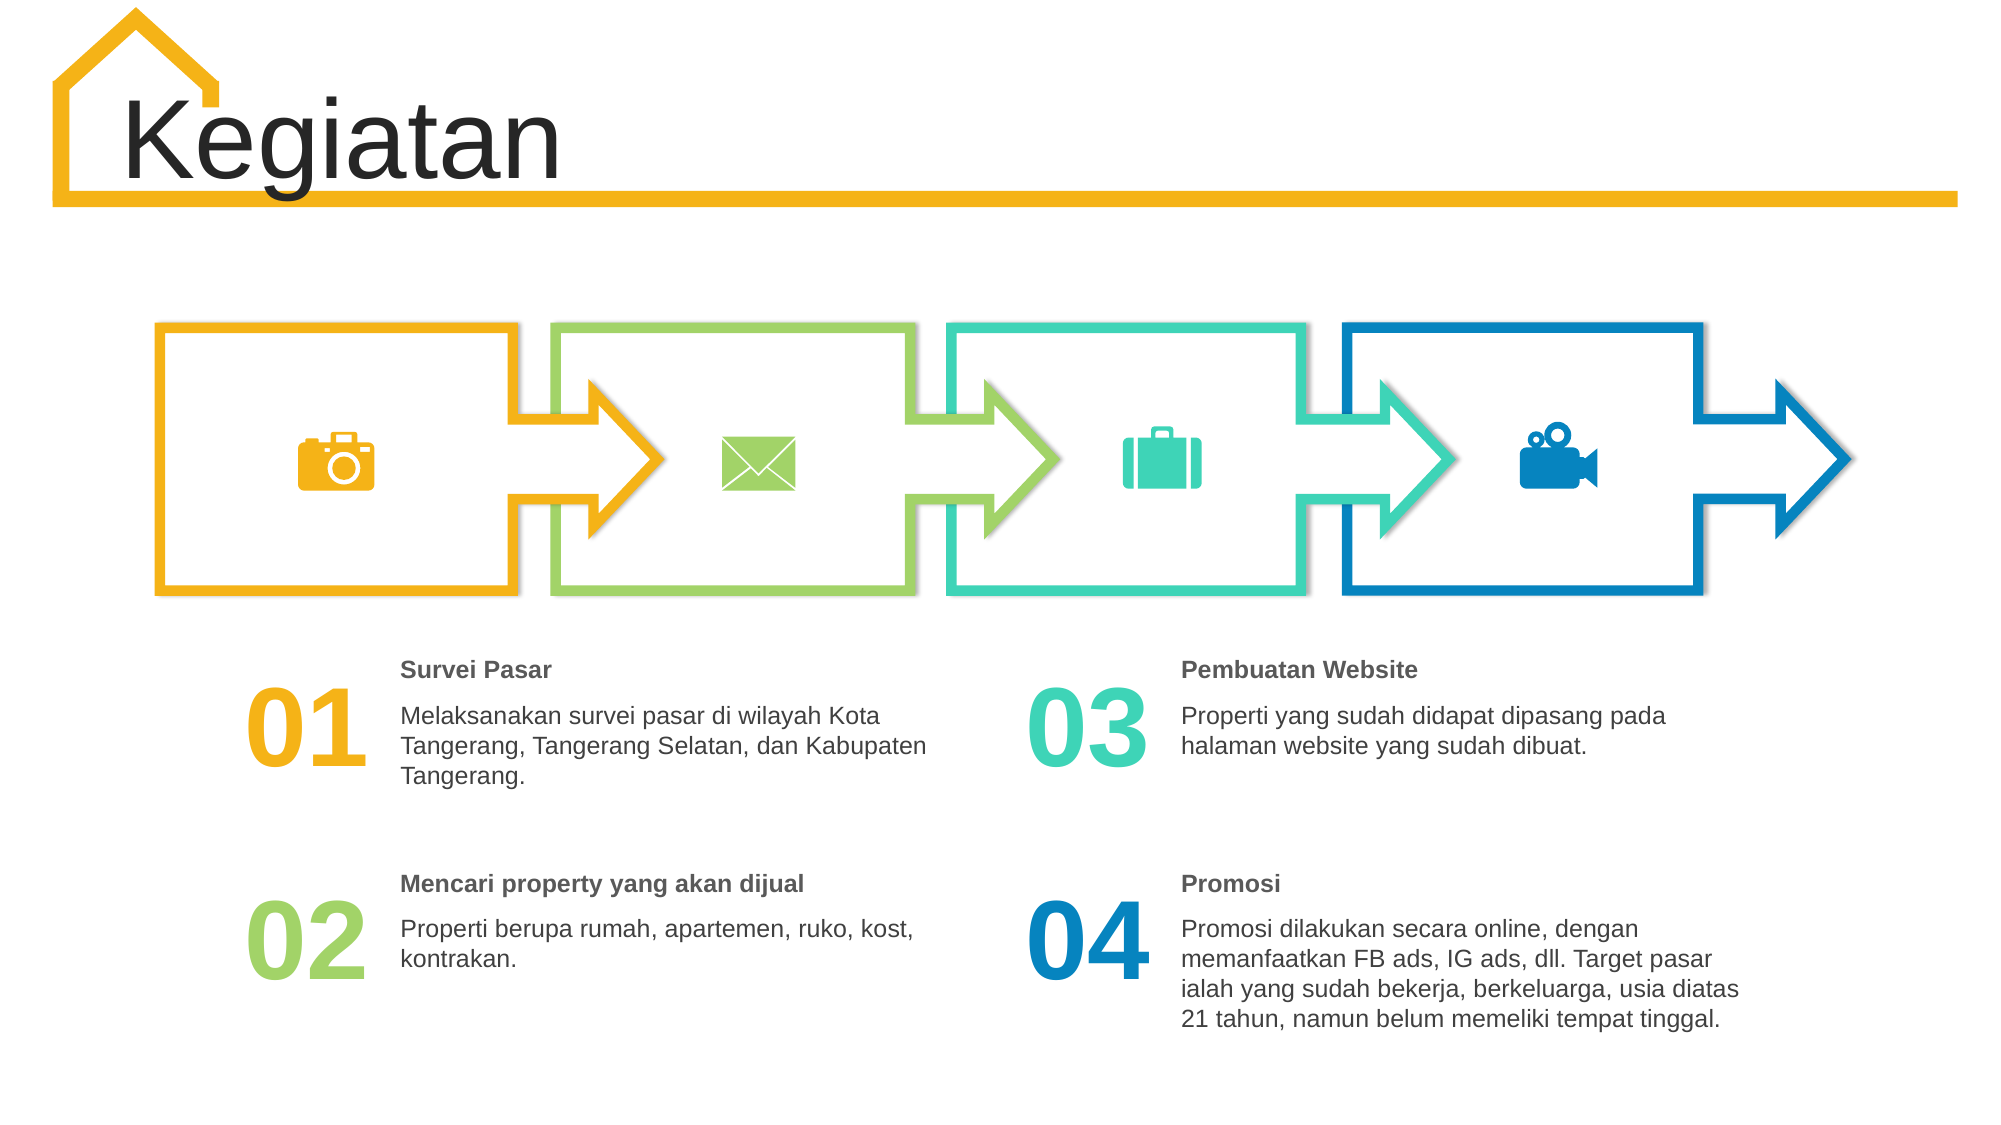

Kegiatan

Survei Pasar
Melaksanakan survei pasar di wilayah Kota Tangerang, Tangerang Selatan, dan Kabupaten Tangerang.
Pembuatan Website
Properti yang sudah didapat dipasang pada halaman website yang sudah dibuat.
01
03
Mencari property yang akan dijual
Properti berupa rumah, apartemen, ruko, kost, kontrakan.
Promosi
Promosi dilakukan secara online, dengan memanfaatkan FB ads, IG ads, dll. Target pasar ialah yang sudah bekerja, berkeluarga, usia diatas 21 tahun, namun belum memeliki tempat tinggal.
02
04